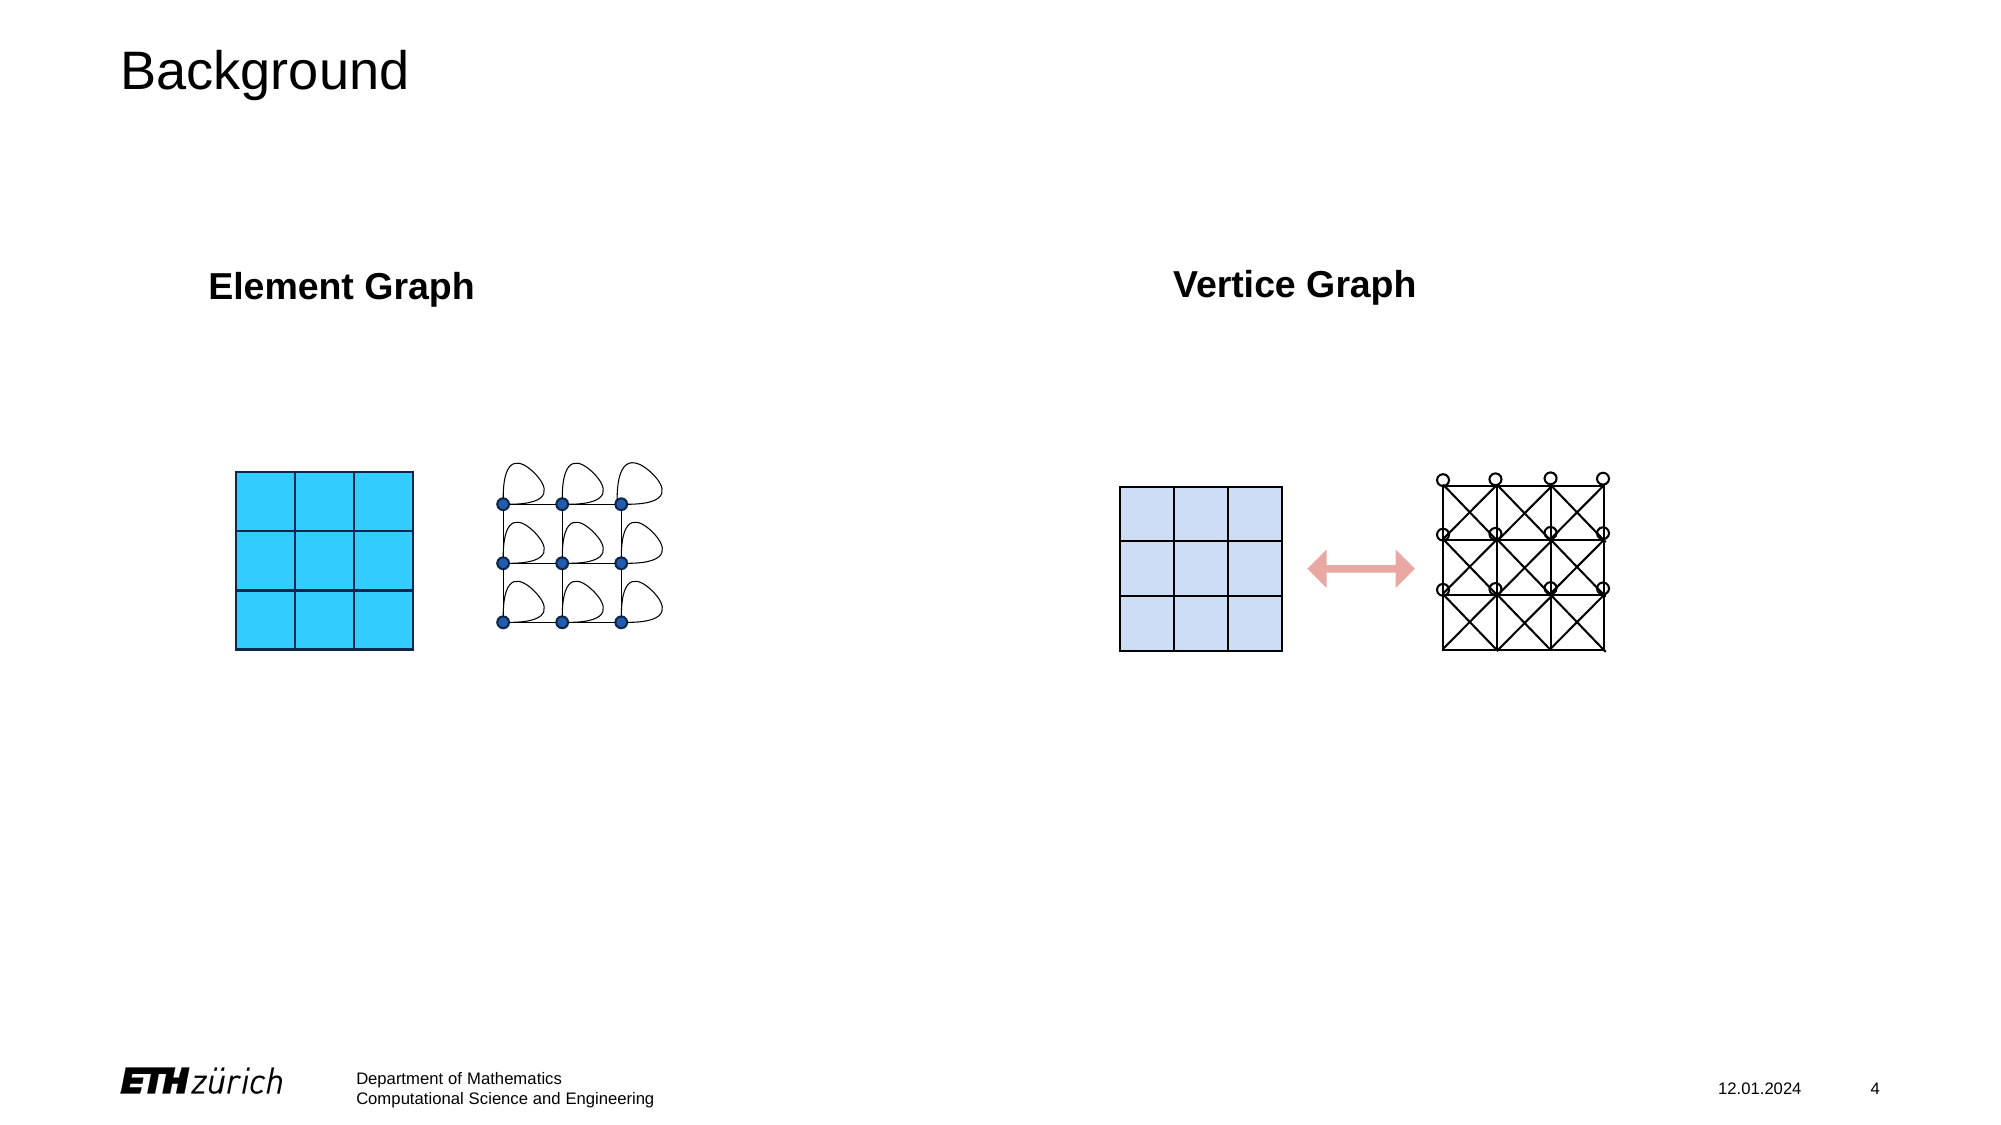

# Background
Vertice Graph
Element Graph

Department of Mathematics
Computational Science and Engineering
12.01.2024
4